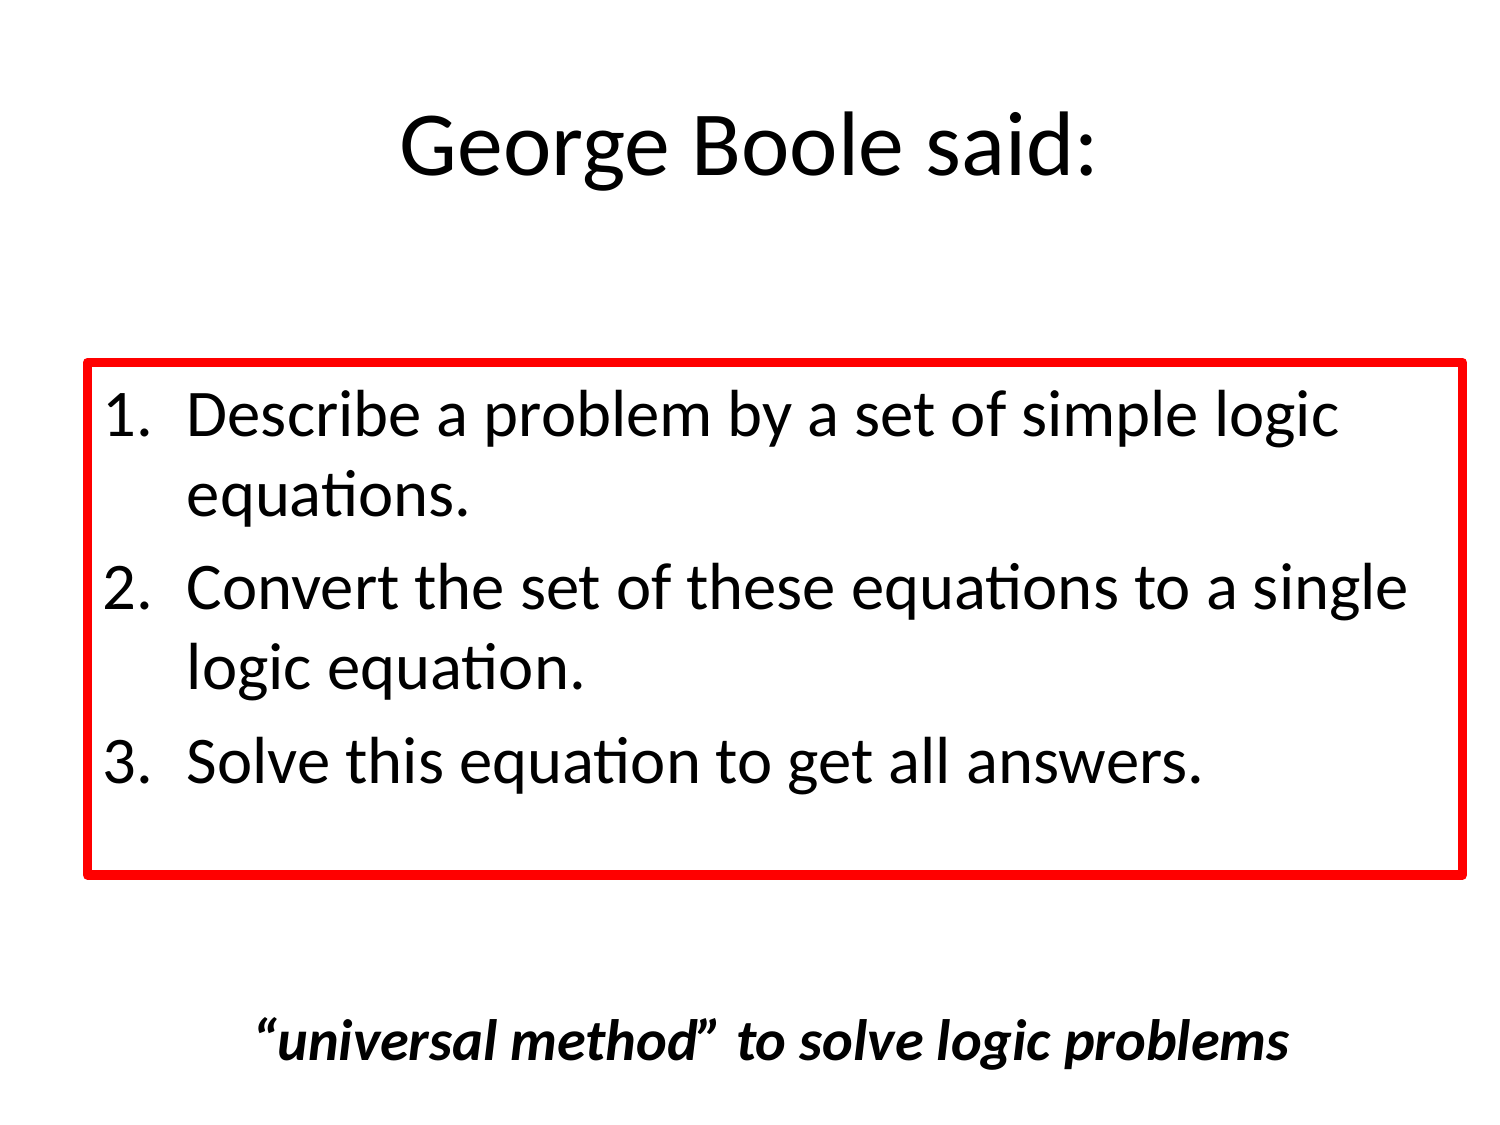

# George Boole said:
Describe a problem by a set of simple logic equations.
Convert the set of these equations to a single logic equation.
Solve this equation to get all answers.
“universal method” to solve logic problems